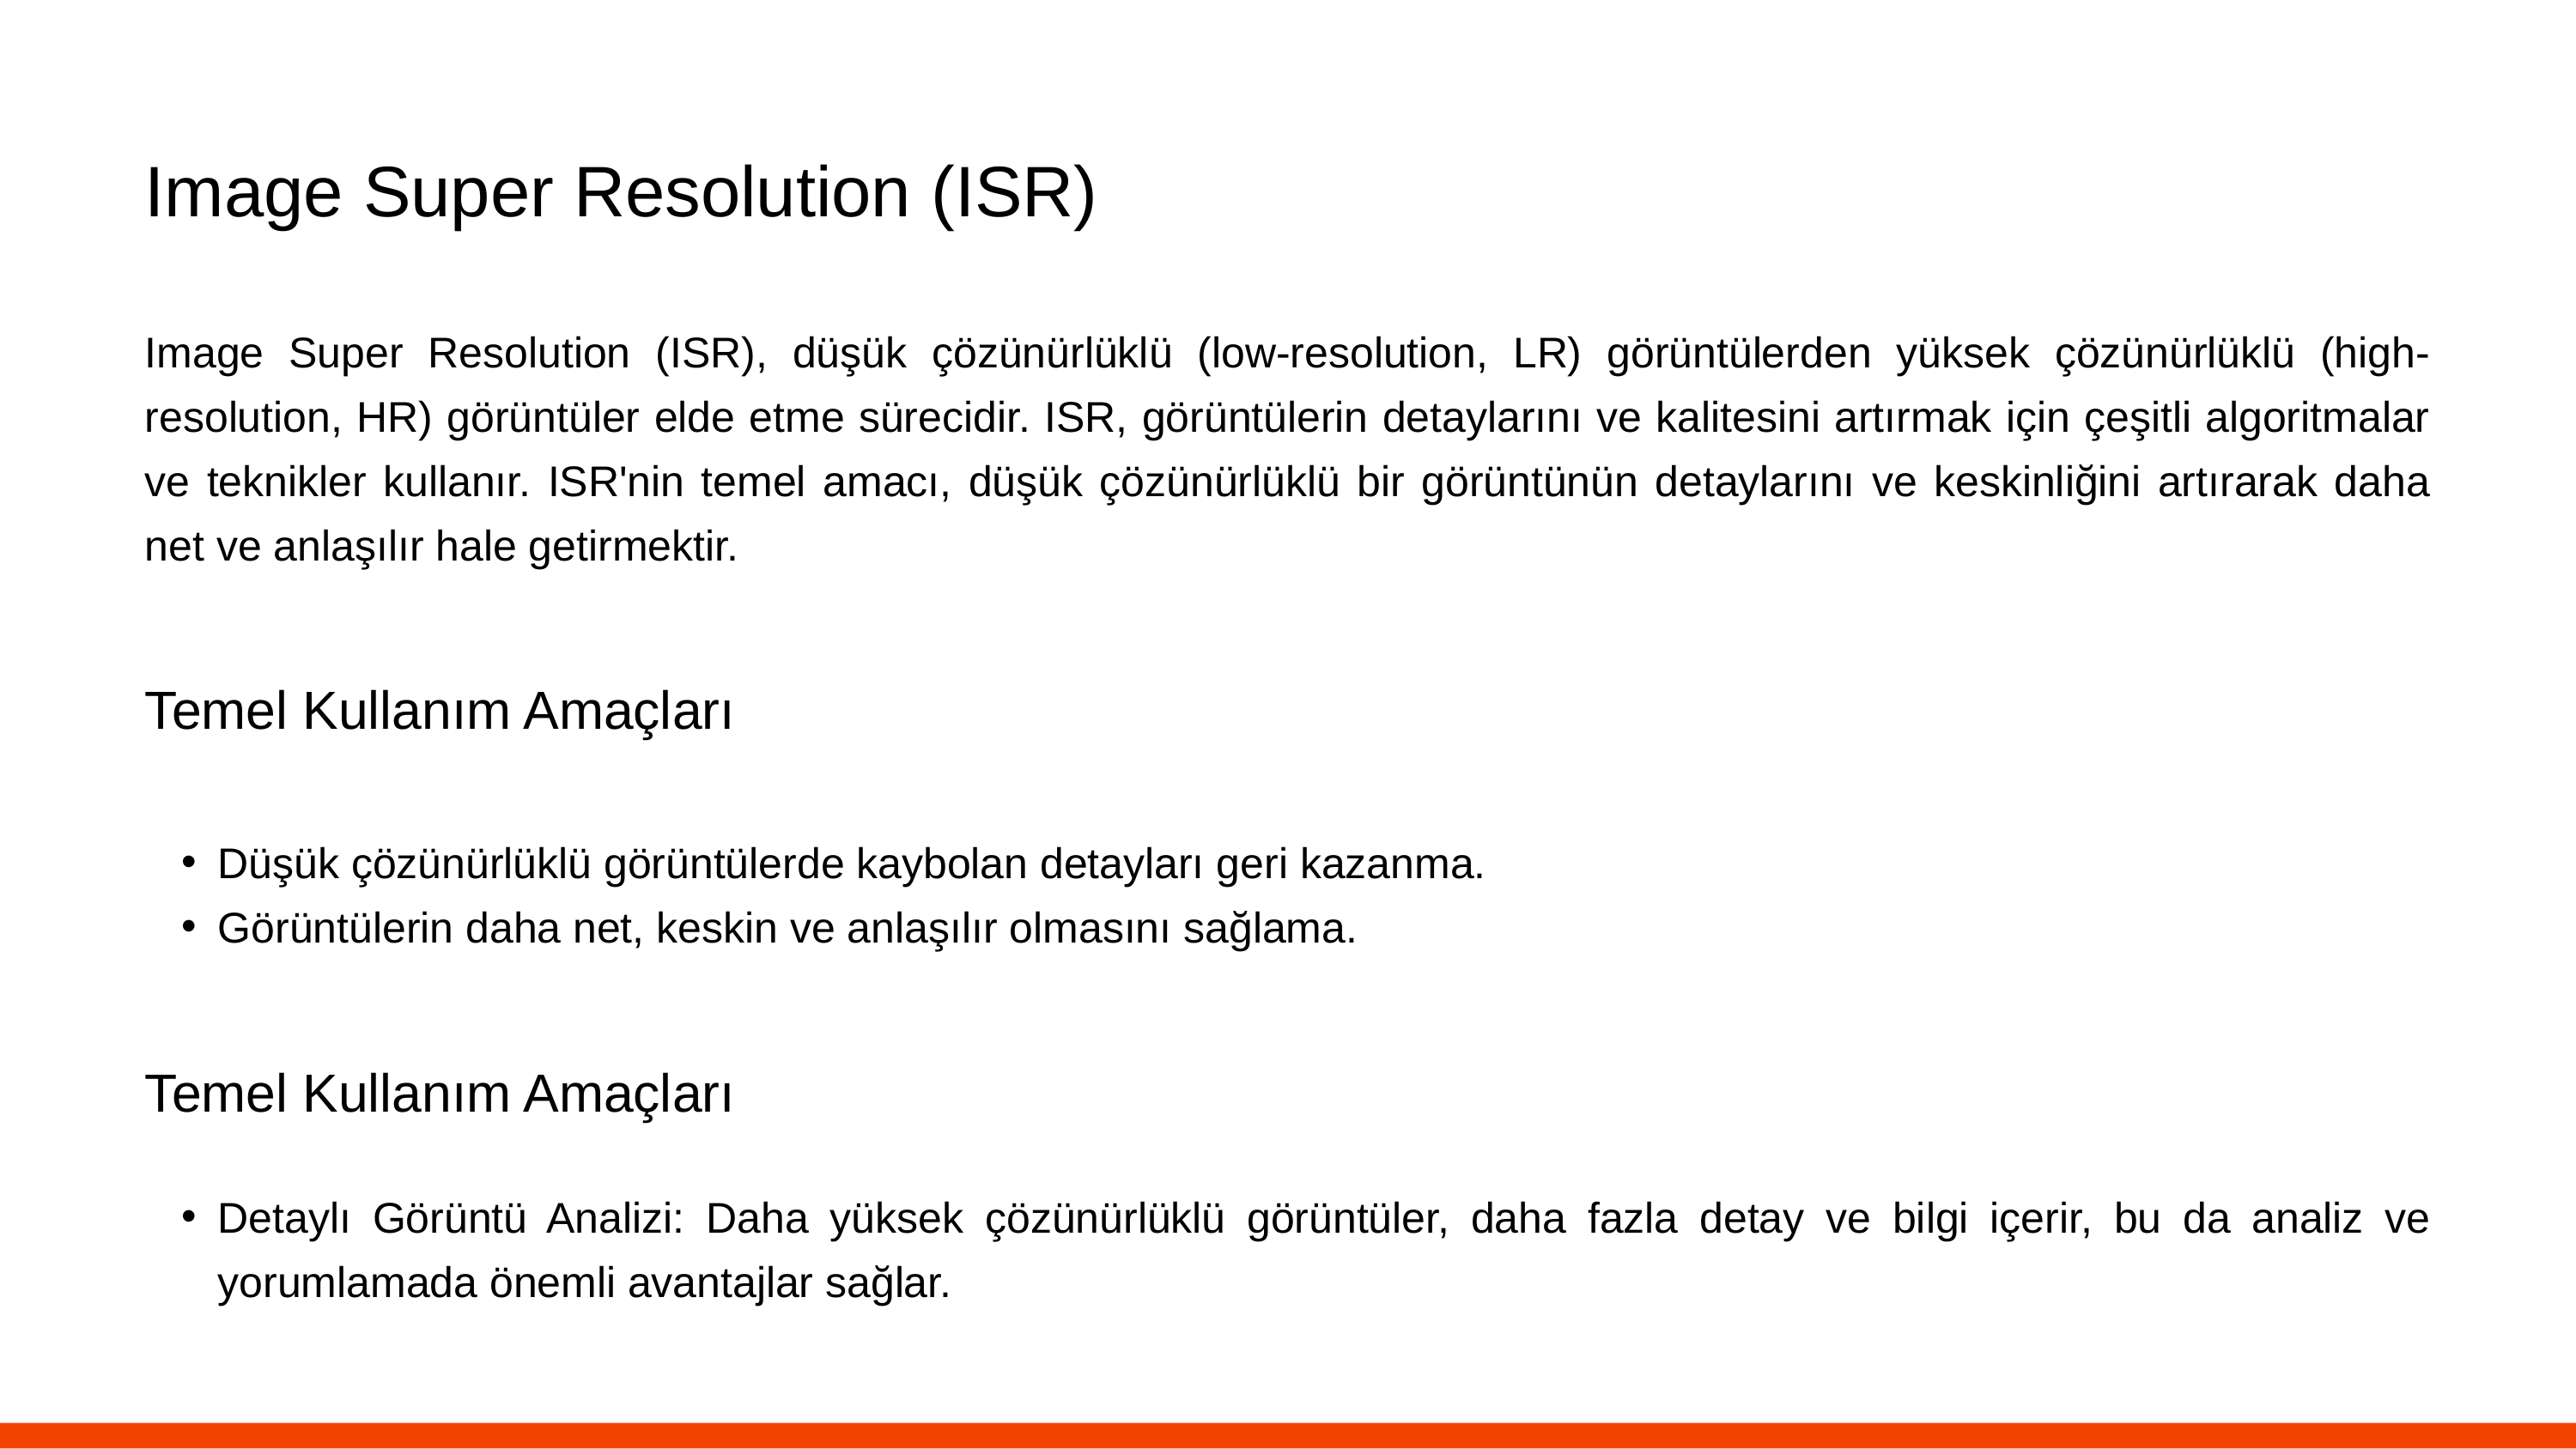

Image Super Resolution (ISR)
Image Super Resolution (ISR), düşük çözünürlüklü (low-resolution, LR) görüntülerden yüksek çözünürlüklü (high-resolution, HR) görüntüler elde etme sürecidir. ISR, görüntülerin detaylarını ve kalitesini artırmak için çeşitli algoritmalar ve teknikler kullanır. ISR'nin temel amacı, düşük çözünürlüklü bir görüntünün detaylarını ve keskinliğini artırarak daha net ve anlaşılır hale getirmektir.
Temel Kullanım Amaçları
Düşük çözünürlüklü görüntülerde kaybolan detayları geri kazanma.
Görüntülerin daha net, keskin ve anlaşılır olmasını sağlama.
Temel Kullanım Amaçları
Detaylı Görüntü Analizi: Daha yüksek çözünürlüklü görüntüler, daha fazla detay ve bilgi içerir, bu da analiz ve yorumlamada önemli avantajlar sağlar.